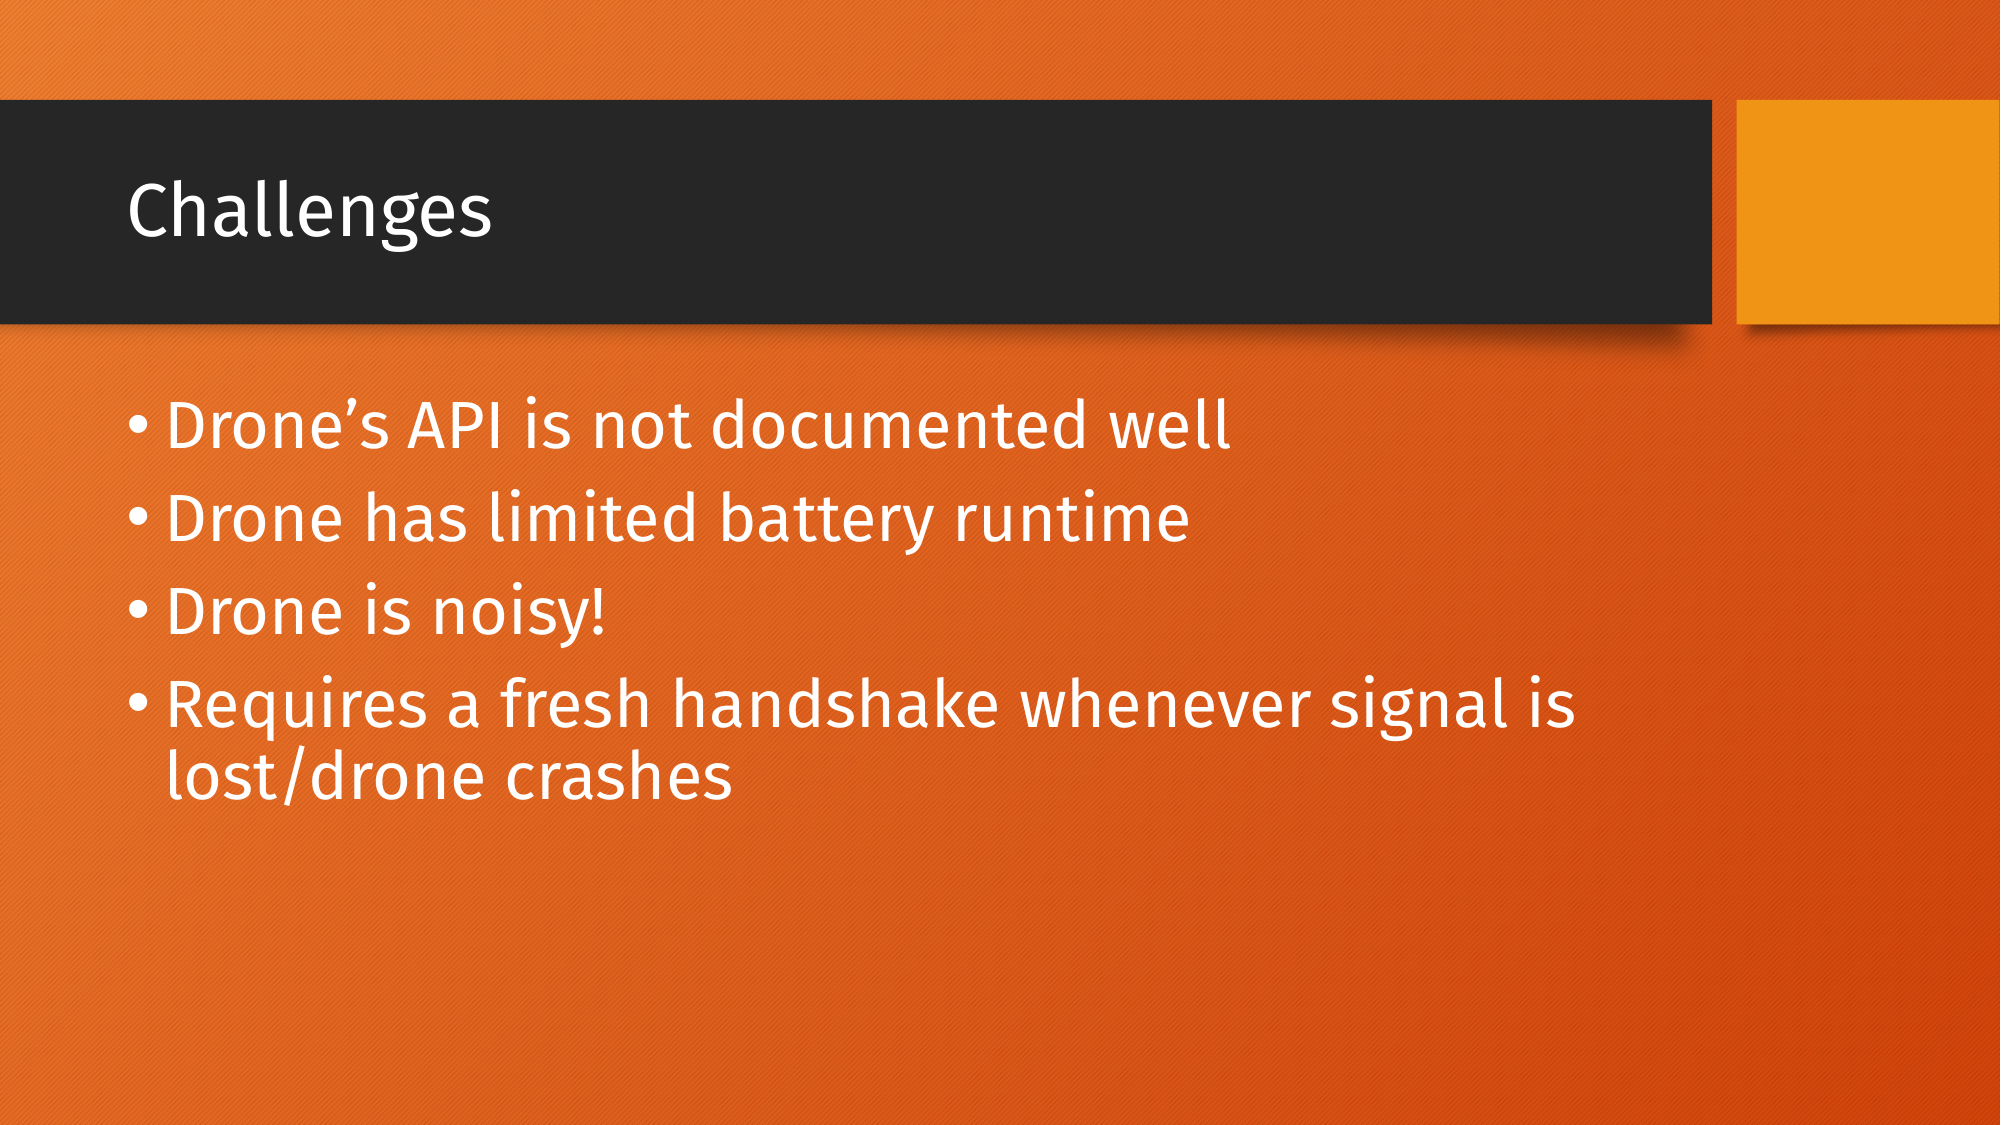

# Challenges
Drone’s API is not documented well
Drone has limited battery runtime
Drone is noisy!
Requires a fresh handshake whenever signal is lost/drone crashes